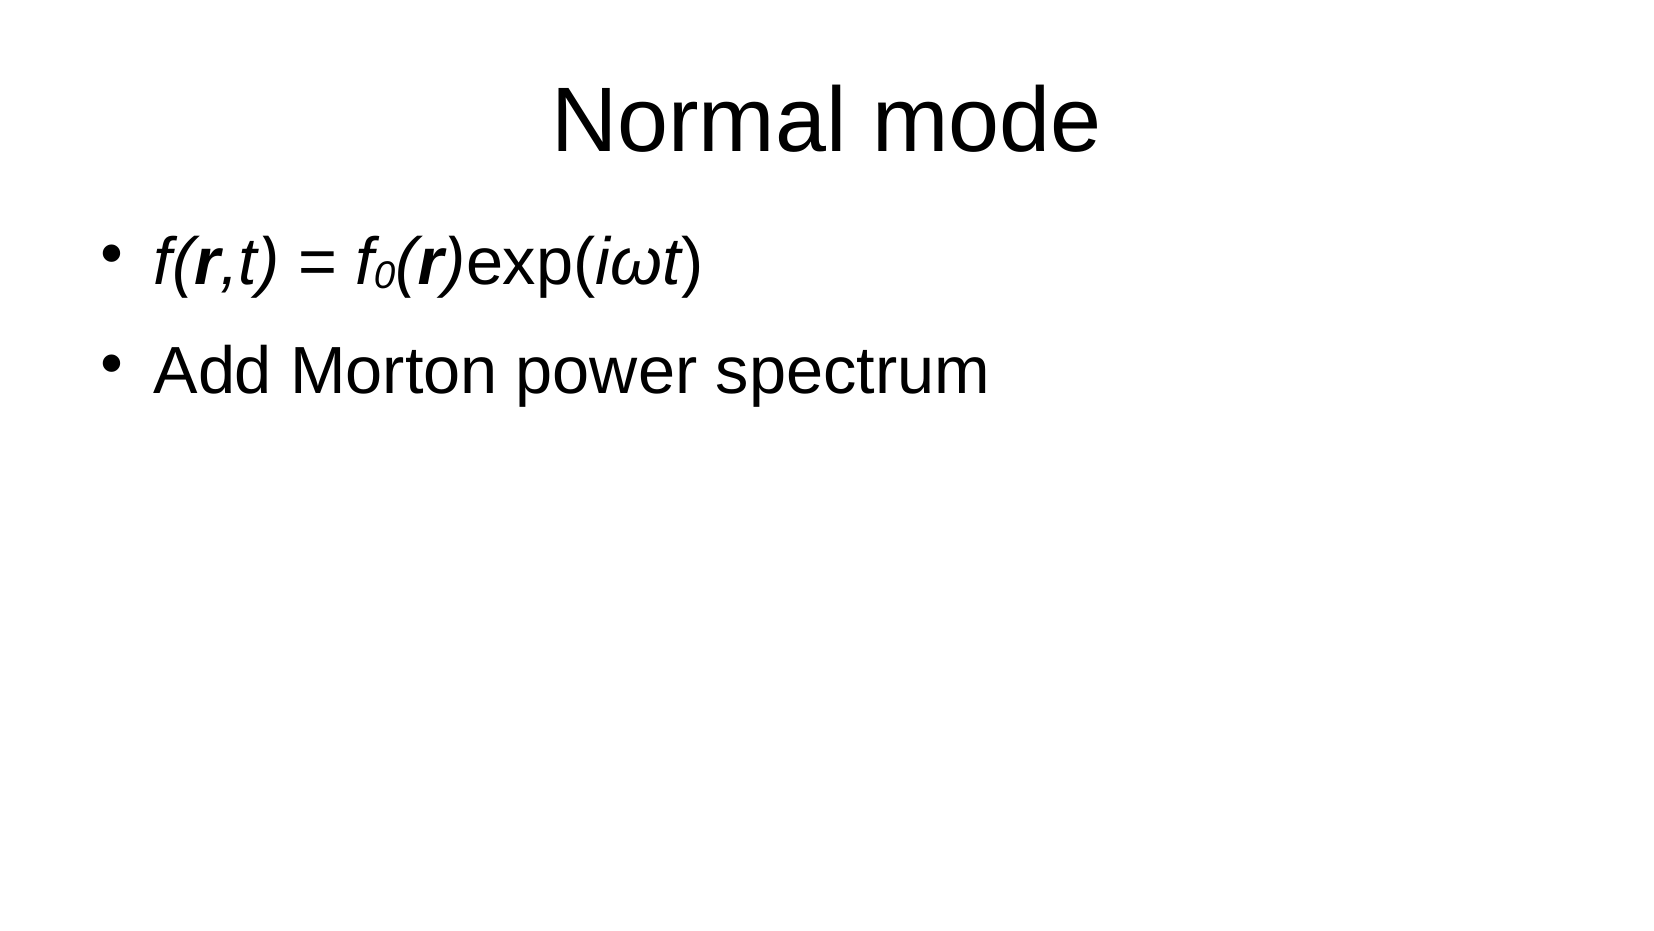

Normal mode
f(r,t) = f0(r)exp(iωt)
Add Morton power spectrum